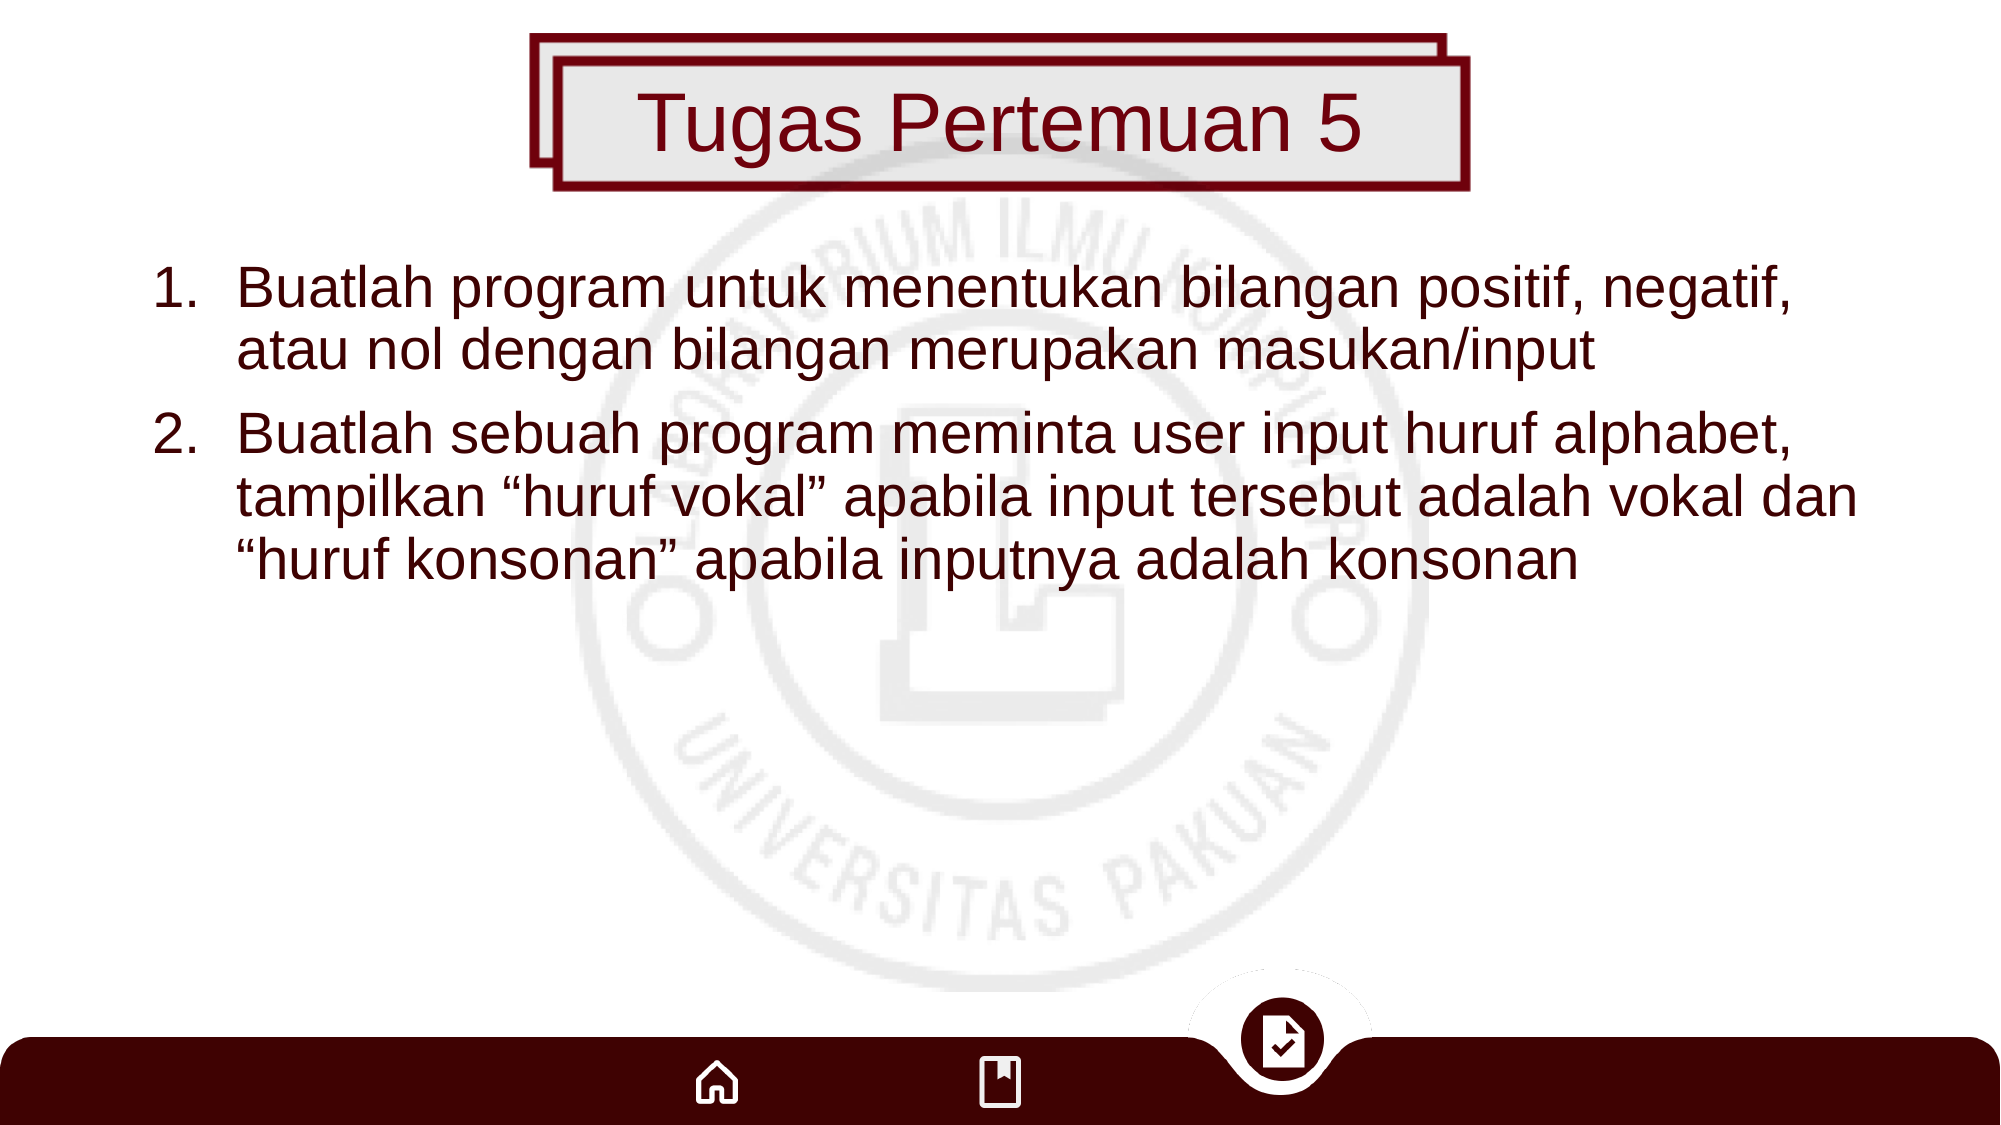

# Tugas Pertemuan 5
Buatlah program untuk menentukan bilangan positif, negatif, atau nol dengan bilangan merupakan masukan/input
Buatlah sebuah program meminta user input huruf alphabet, tampilkan “huruf vokal” apabila input tersebut adalah vokal dan “huruf konsonan” apabila inputnya adalah konsonan